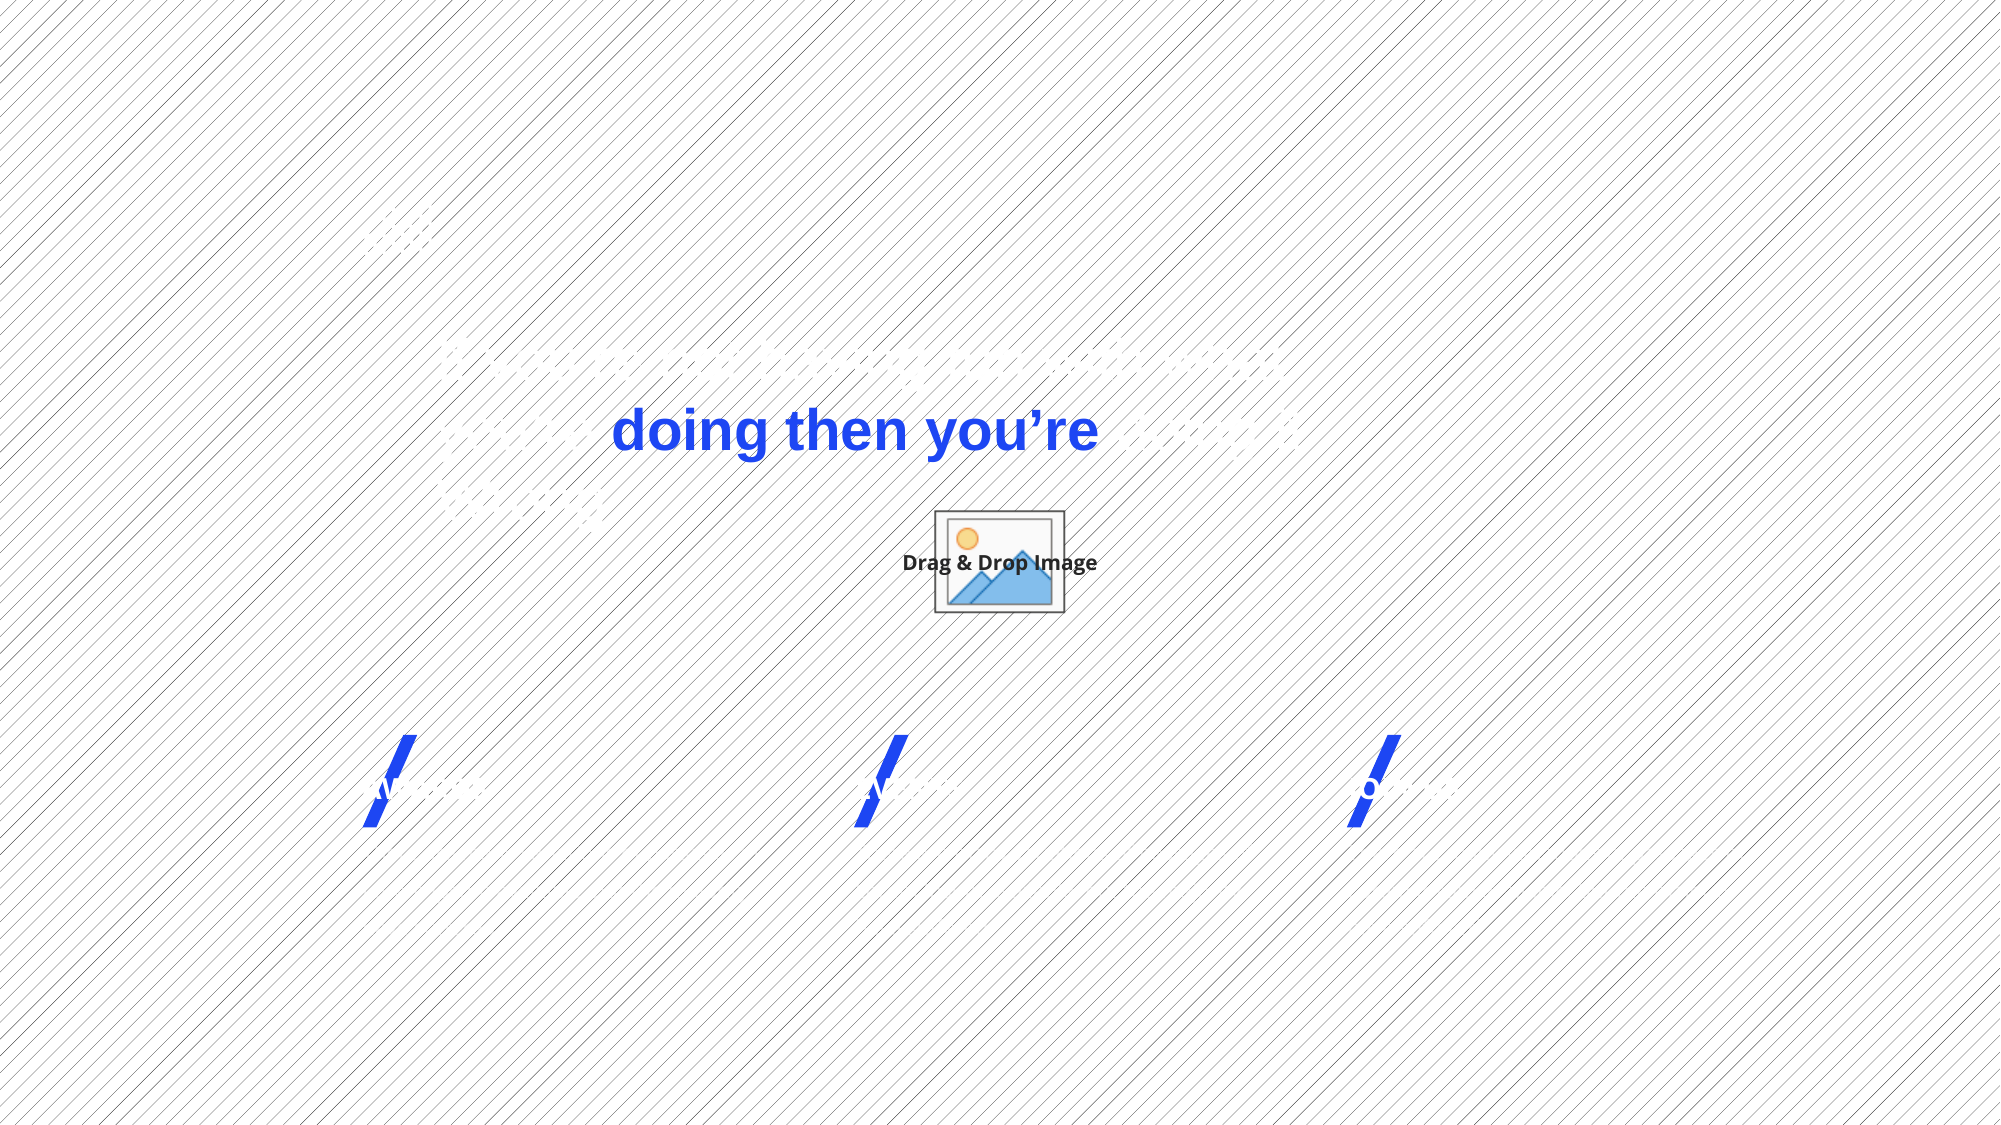

If you’re not having fun with what
you’re doing then you’re doing it
Wrong.

AWARDS
There are many variations of passages of Lorem Ipsum available, but the majority have suffered.
EVENTS
There are many variations of passages of Lorem Ipsum available, but the majority have suffered.
JOIN US
There are many variations of passages of Lorem Ipsum available, but the majority have suffered.